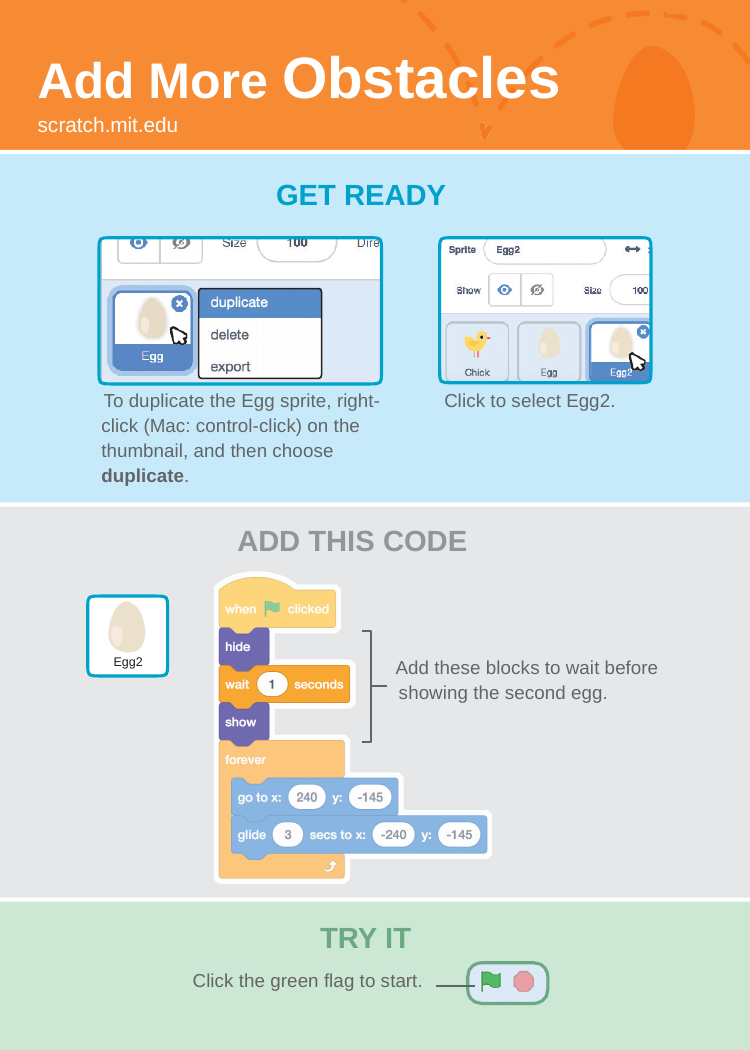

# Add More Obstacles

scratch.mit.edu

GET READY

To duplicate the Egg sprite, right- click (Mac: control-click) on the thumbnail, and then choose duplicate.
Click to select Egg2.

ADD THIS CODE

Add these blocks to wait before  showing the second egg.
Egg2

TRY IT
Click the green flag to start.